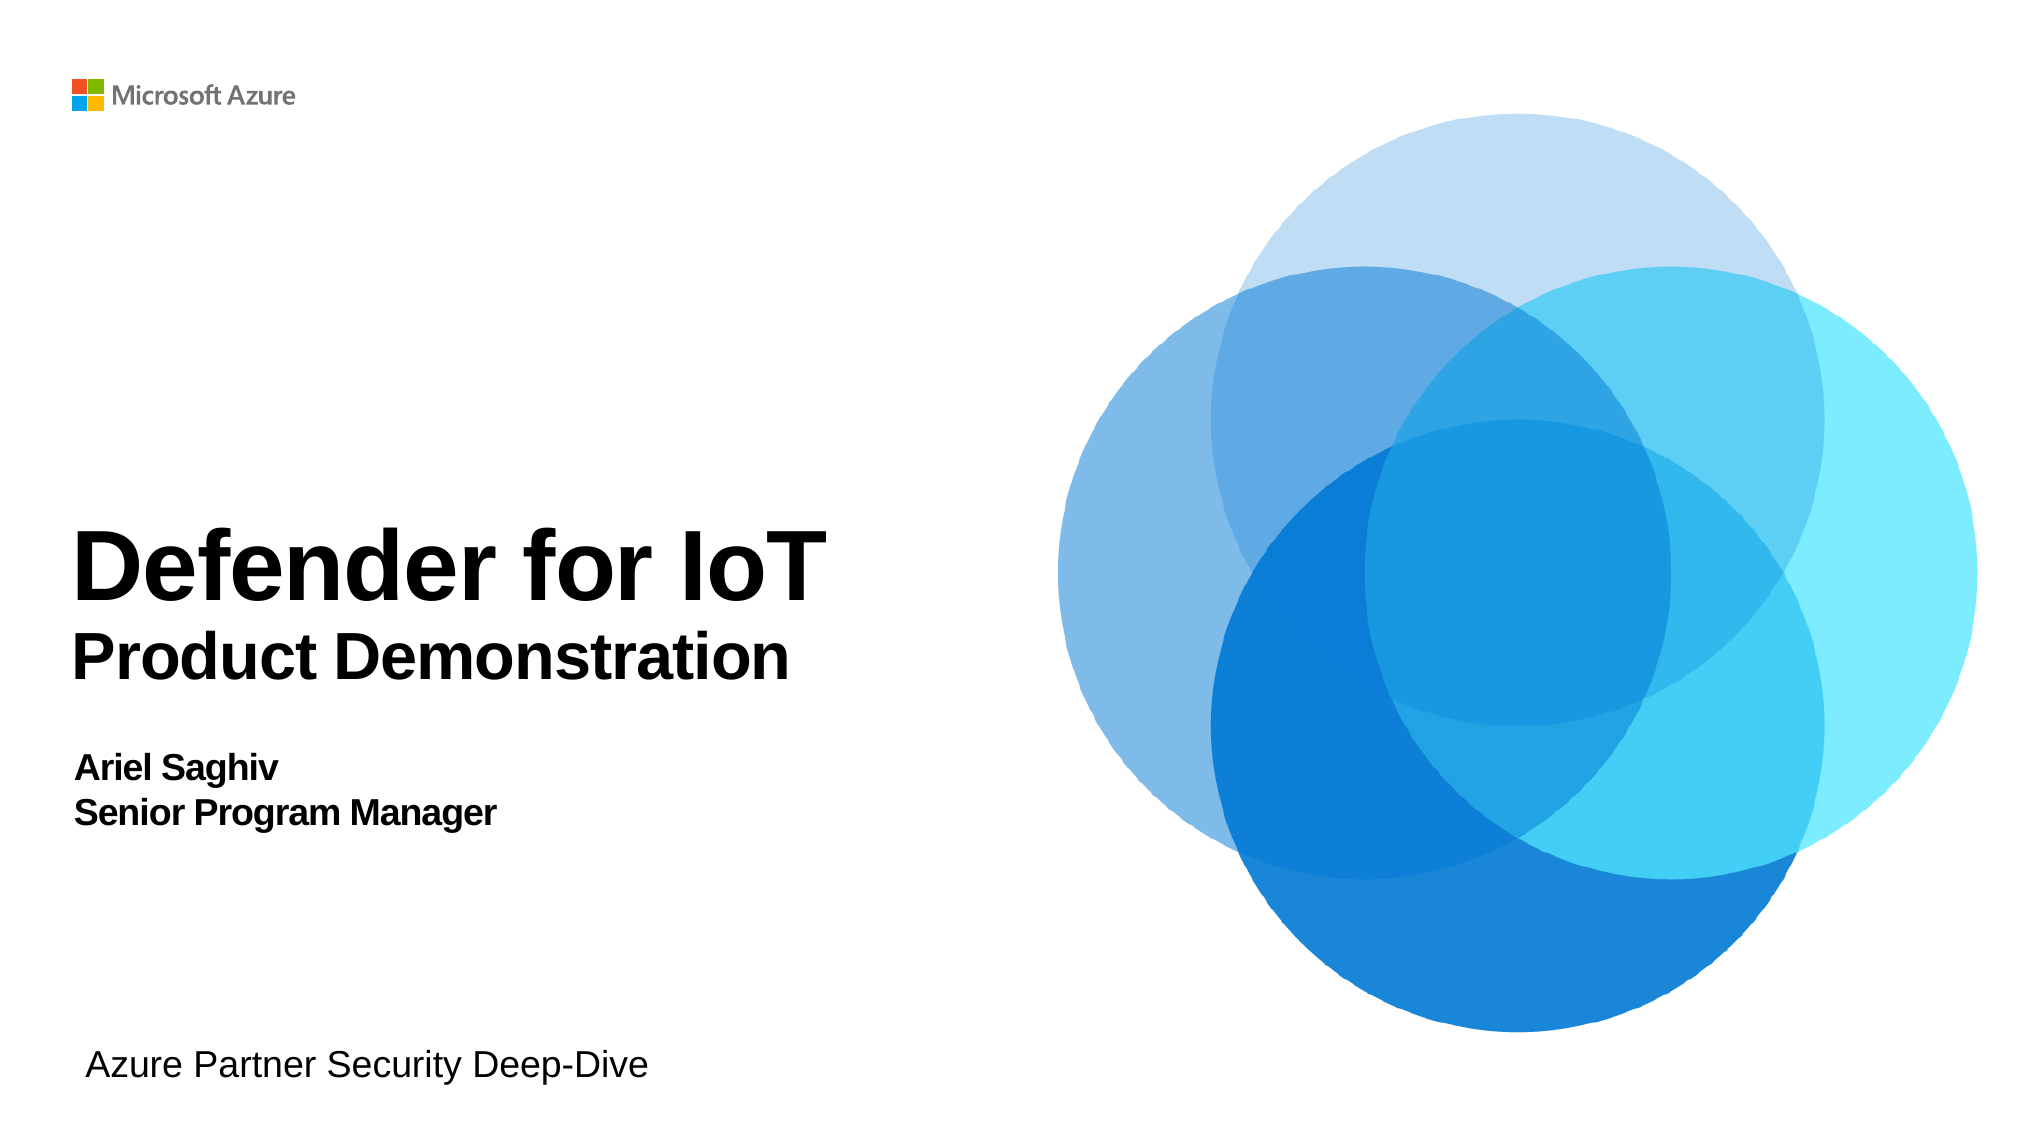

# Defender for IoT Product Demonstration
Ariel Saghiv
Senior Program Manager
Azure Partner Security Deep-Dive